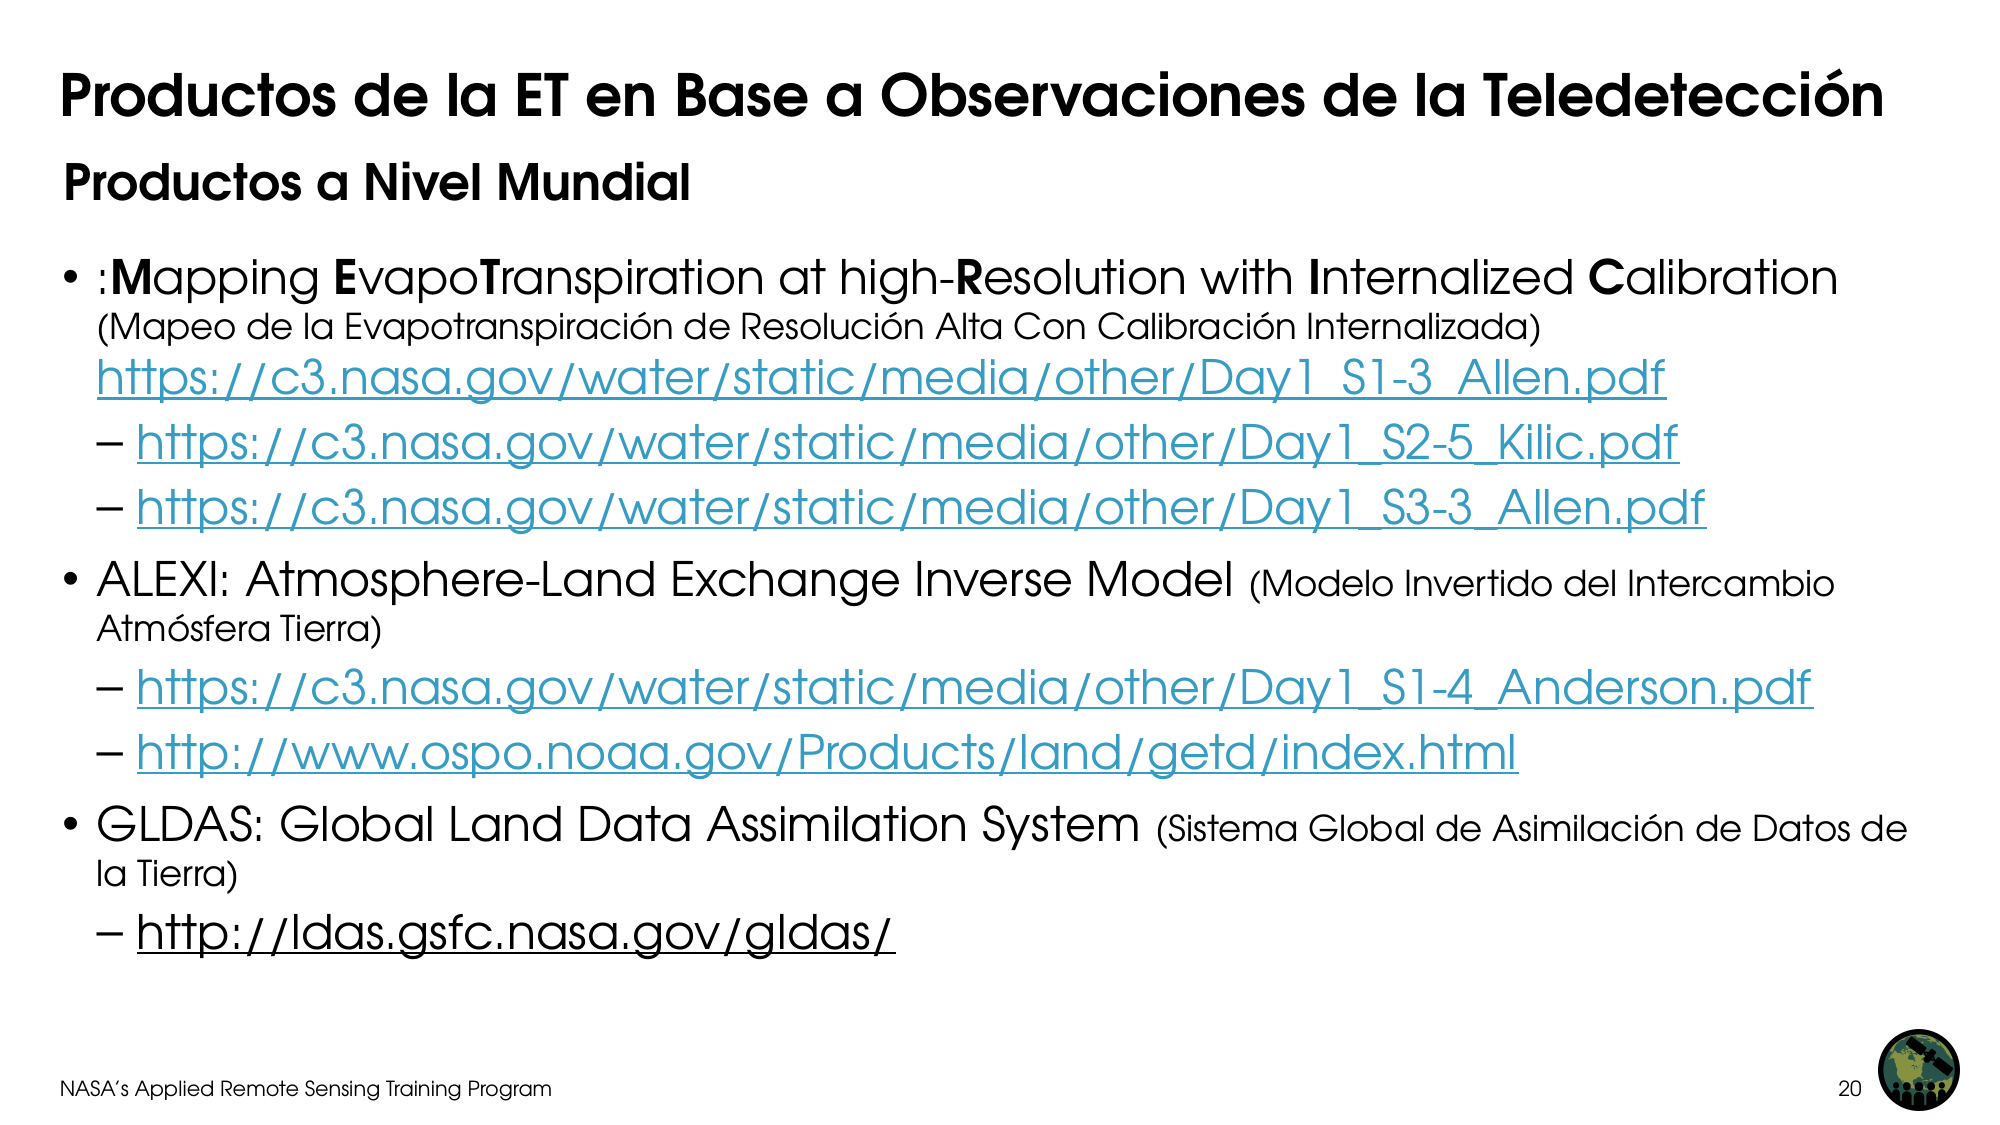

# Productos de la ET en Base a Observaciones de la Teledetección
Productos a Nivel Mundial
:Mapping EvapoTranspiration at high-Resolution with Internalized Calibration (Mapeo de la Evapotranspiración de Resolución Alta Con Calibración Internalizada) https://c3.nasa.gov/water/static/media/other/Day1_S1-3_Allen.pdf
https://c3.nasa.gov/water/static/media/other/Day1_S2-5_Kilic.pdf
https://c3.nasa.gov/water/static/media/other/Day1_S3-3_Allen.pdf
ALEXI: Atmosphere-Land Exchange Inverse Model (Modelo Invertido del Intercambio Atmósfera Tierra)
https://c3.nasa.gov/water/static/media/other/Day1_S1-4_Anderson.pdf
http://www.ospo.noaa.gov/Products/land/getd/index.html
GLDAS: Global Land Data Assimilation System (Sistema Global de Asimilación de Datos de la Tierra)
http://ldas.gsfc.nasa.gov/gldas/